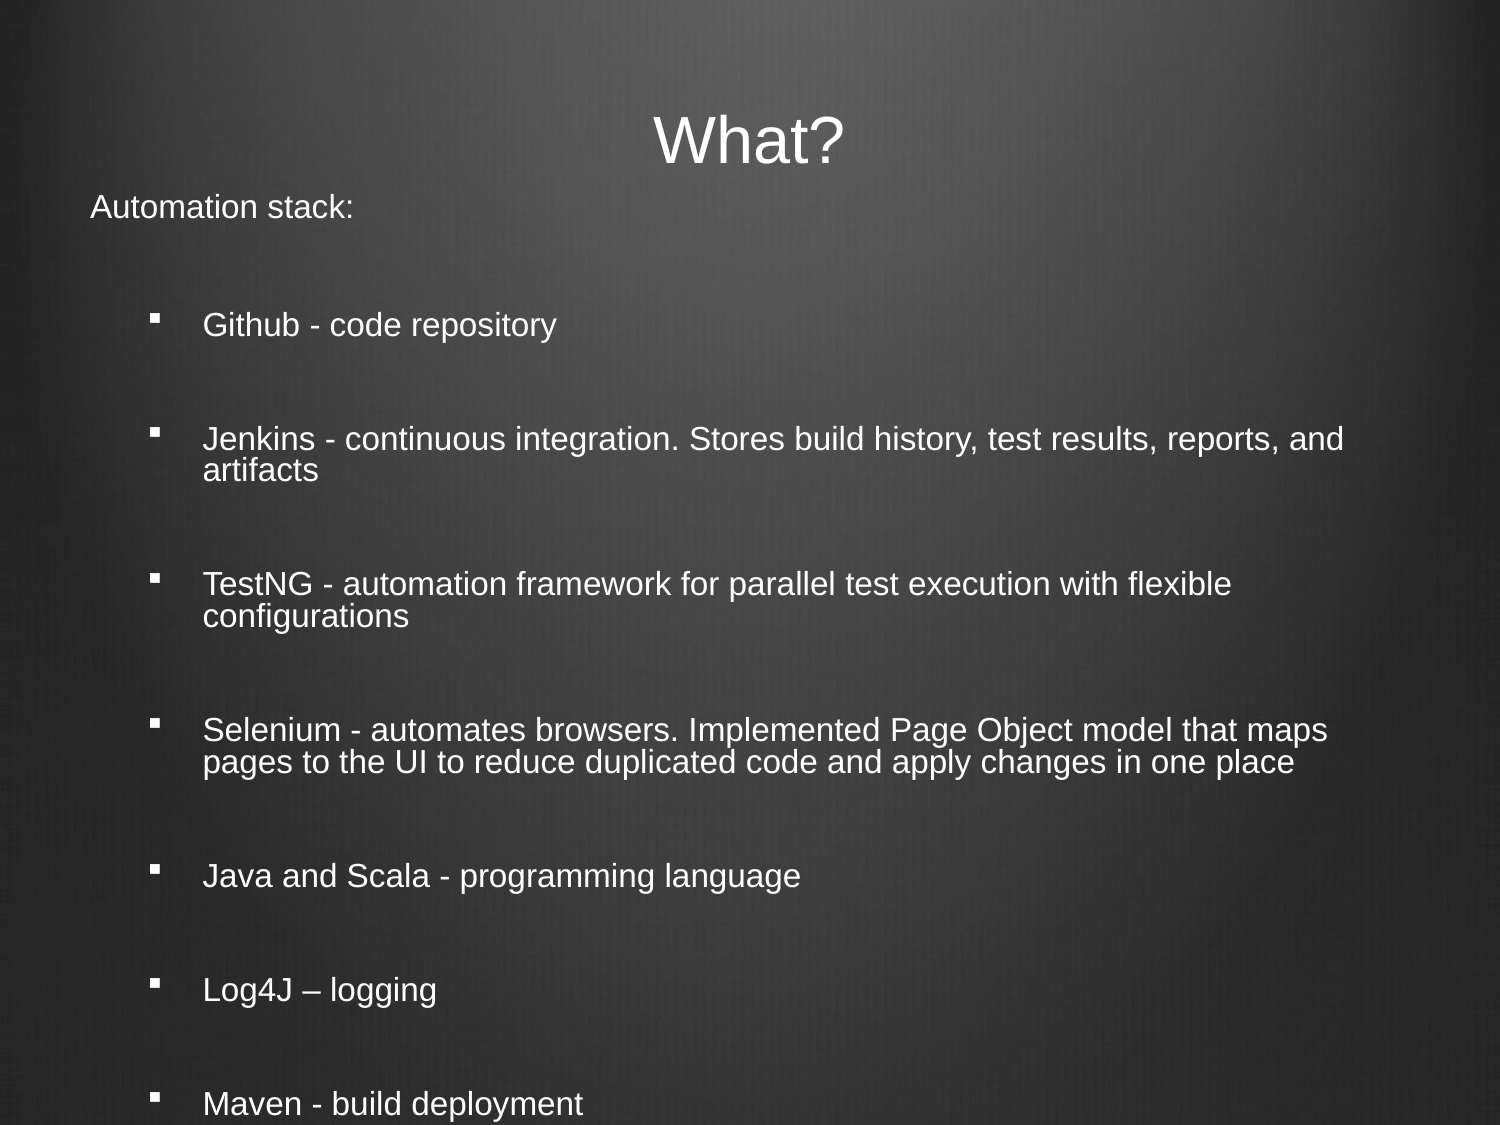

# What?
Automation stack:

Github - code repository

Jenkins - continuous integration. Stores build history, test results, reports, and artifacts

TestNG - automation framework for parallel test execution with flexible configurations

Selenium - automates browsers. Implemented Page Object model that maps pages to the UI to reduce duplicated code and apply changes in one place

Java and Scala - programming language

Log4J – logging

Maven - build deployment

Sauce Labs - cloud service that can run parallel tests with multiple platform/browser/version combinations. Saves screenshots and video of sessions

Test Rail - test case management